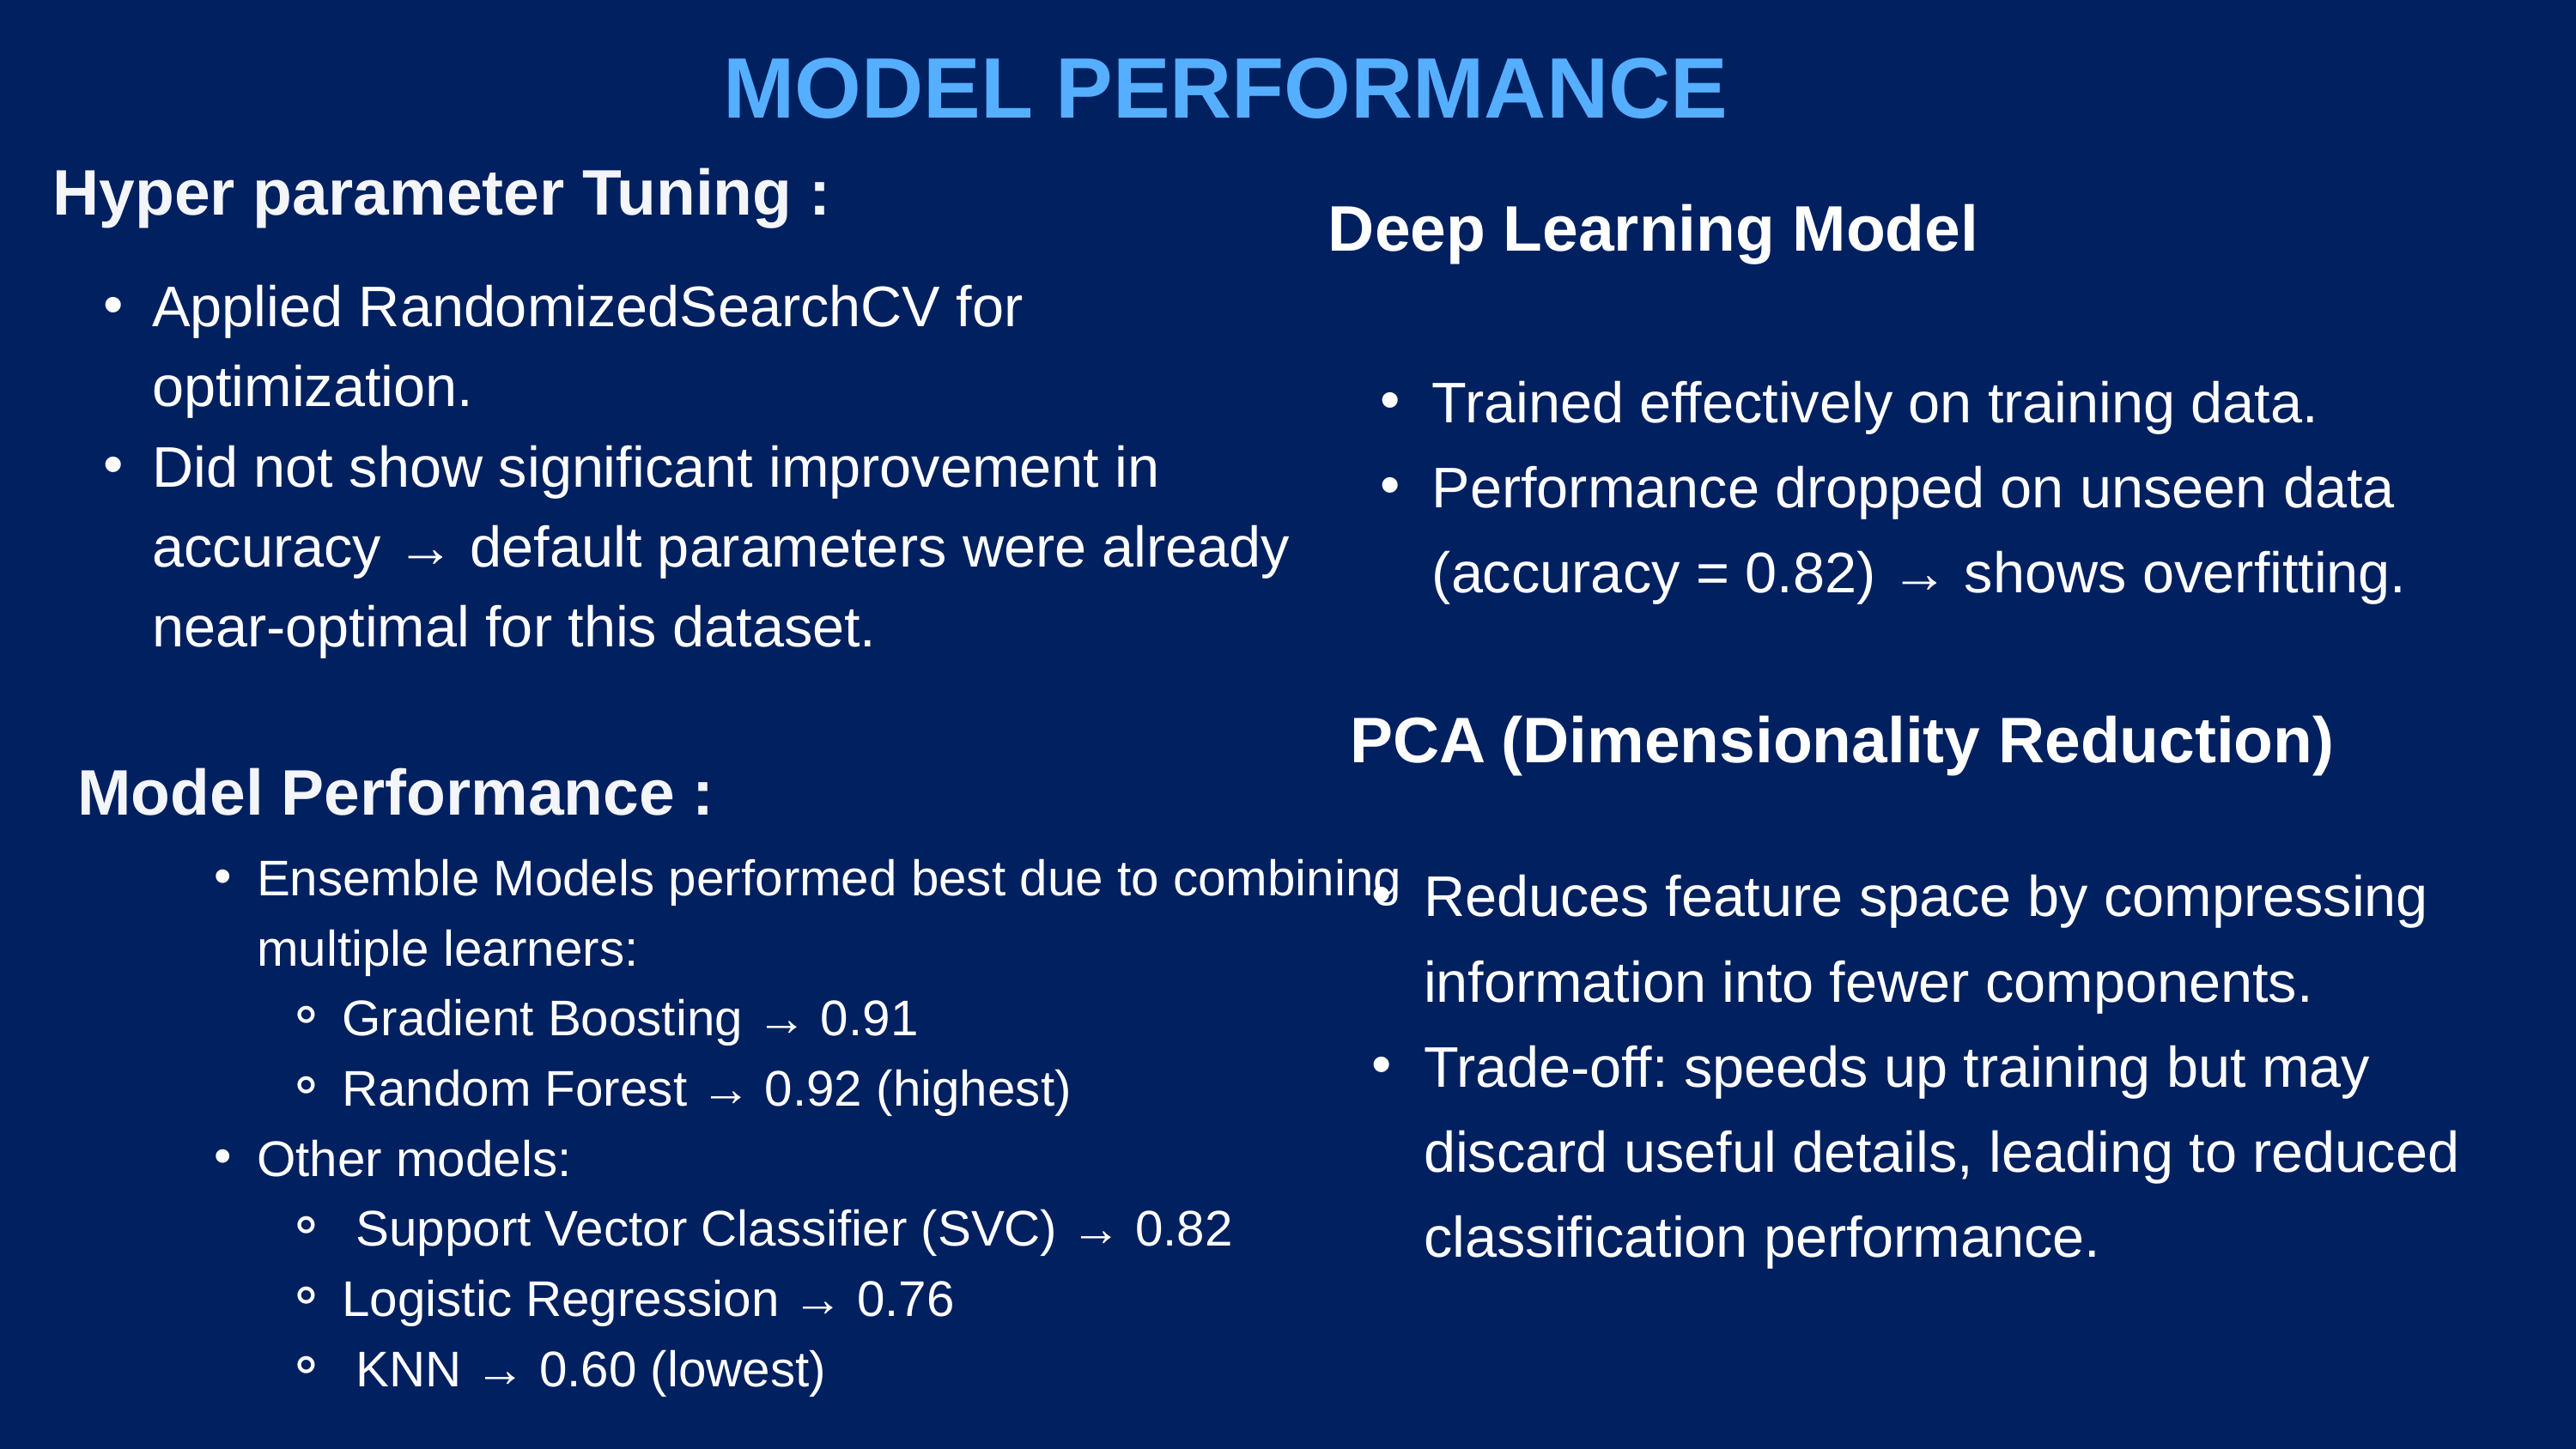

MODEL PERFORMANCE
Hyper parameter Tuning :
 Deep Learning Model
Applied RandomizedSearchCV for optimization.
Did not show significant improvement in accuracy → default parameters were already near-optimal for this dataset.

Trained effectively on training data.
Performance dropped on unseen data (accuracy = 0.82) → shows overfitting.
PCA (Dimensionality Reduction)

Model Performance :
Ensemble Models performed best due to combining multiple learners:
Gradient Boosting → 0.91
Random Forest → 0.92 (highest)
Other models:
 Support Vector Classifier (SVC) → 0.82
Logistic Regression → 0.76
 KNN → 0.60 (lowest)

Reduces feature space by compressing information into fewer components.
Trade-off: speeds up training but may discard useful details, leading to reduced classification performance.